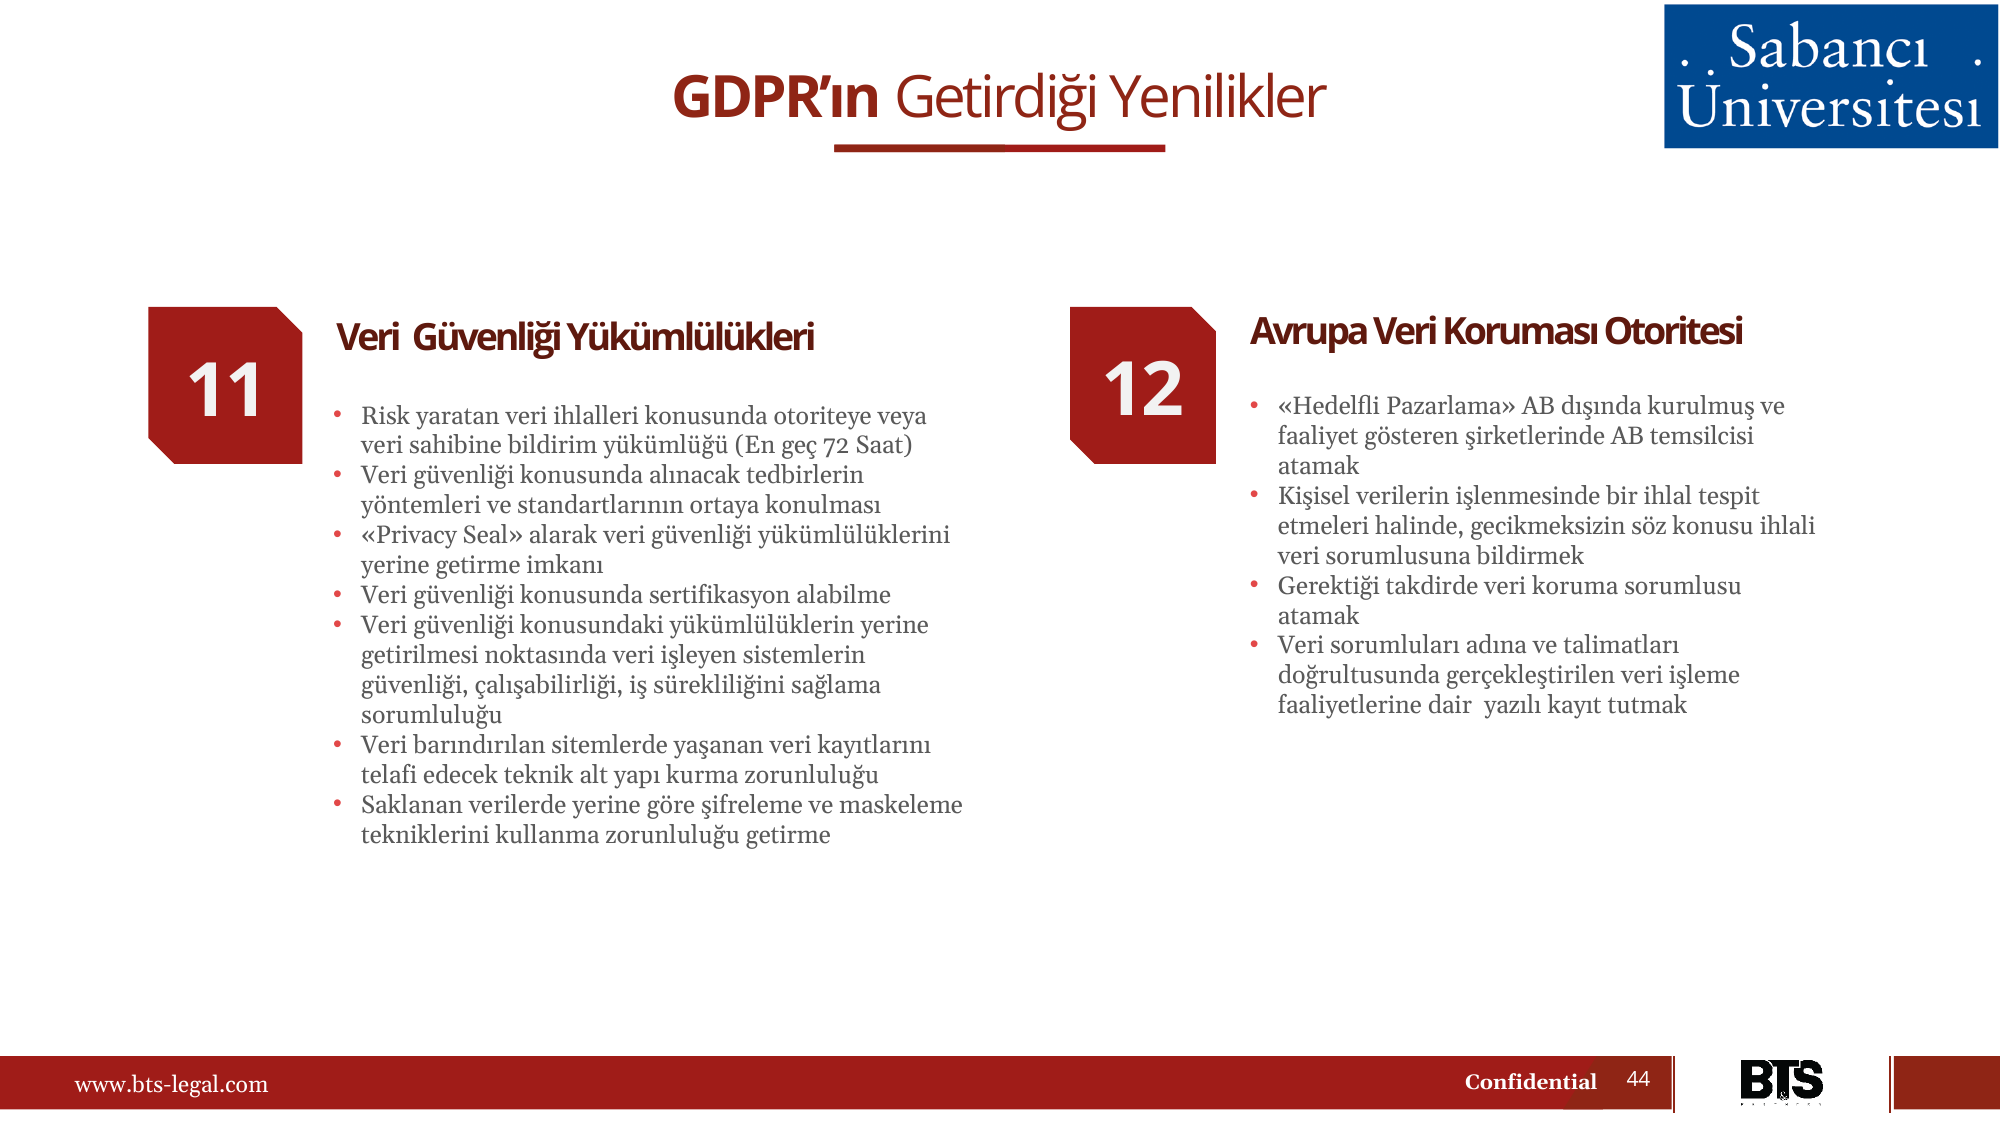

GDPR’ın Getirdiği Yenilikler

12
11
Veri  Güvenliği Yükümlülükleri
Avrupa Veri Koruması Otoritesi

«Hedelfli Pazarlama» AB dışında kurulmuş ve faaliyet gösteren şirketlerinde AB temsilcisi atamak
Kişisel verilerin işlenmesinde bir ihlal tespit etmeleri halinde, gecikmeksizin söz konusu ihlali veri sorumlusuna bildirmek
Gerektiği takdirde veri koruma sorumlusu atamak
Veri sorumluları adına ve talimatları doğrultusunda gerçekleştirilen veri işleme faaliyetlerine dair  yazılı kayıt tutmak

Risk yaratan veri ihlalleri konusunda otoriteye veya veri sahibine bildirim yükümlüğü (En geç 72 Saat)
Veri güvenliği konusunda alınacak tedbirlerin yöntemleri ve standartlarının ortaya konulması
«Privacy Seal» alarak veri güvenliği yükümlülüklerini yerine getirme imkanı
Veri güvenliği konusunda sertifikasyon alabilme
Veri güvenliği konusundaki yükümlülüklerin yerine getirilmesi noktasında veri işleyen sistemlerin güvenliği, çalışabilirliği, iş sürekliliğini sağlama sorumluluğu
Veri barındırılan sitemlerde yaşanan veri kayıtlarını telafi edecek teknik alt yapı kurma zorunluluğu
Saklanan verilerde yerine göre şifreleme ve maskeleme tekniklerini kullanma zorunluluğu getirme

44